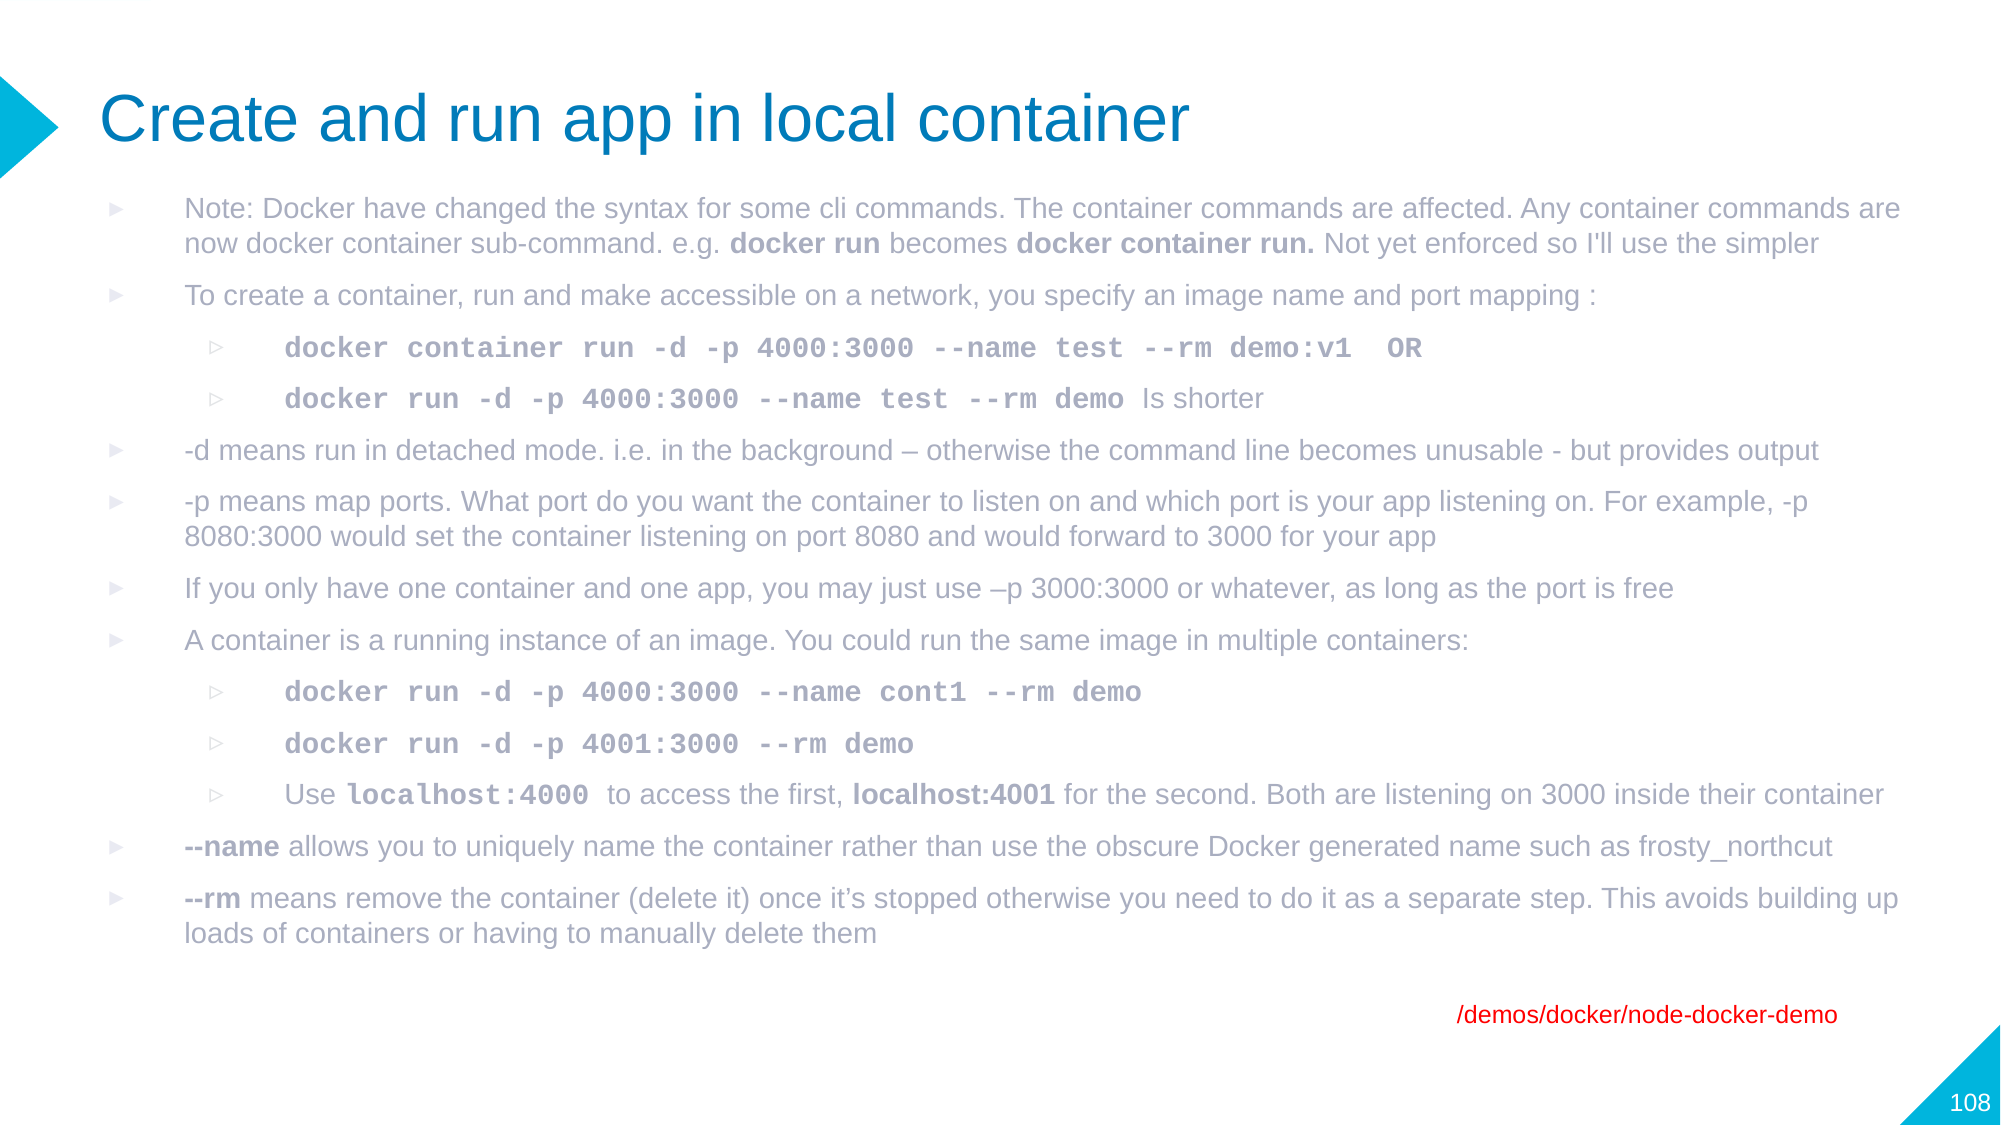

# Create and run app in local container
Note: Docker have changed the syntax for some cli commands. The container commands are affected. Any container commands are now docker container sub-command. e.g. docker run becomes docker container run. Not yet enforced so I'll use the simpler
To create a container, run and make accessible on a network, you specify an image name and port mapping :
docker container run -d -p 4000:3000 --name test --rm demo:v1  OR
docker run -d -p 4000:3000 --name test --rm demo Is shorter
-d means run in detached mode. i.e. in the background – otherwise the command line becomes unusable - but provides output
-p means map ports. What port do you want the container to listen on and which port is your app listening on. For example, -p 8080:3000 would set the container listening on port 8080 and would forward to 3000 for your app
If you only have one container and one app, you may just use –p 3000:3000 or whatever, as long as the port is free
A container is a running instance of an image. You could run the same image in multiple containers:
docker run -d -p 4000:3000 --name cont1 --rm demo
docker run -d -p 4001:3000 --rm demo
Use localhost:4000 to access the first, localhost:4001 for the second. Both are listening on 3000 inside their container
--name allows you to uniquely name the container rather than use the obscure Docker generated name such as frosty_northcut
--rm means remove the container (delete it) once it’s stopped otherwise you need to do it as a separate step. This avoids building up loads of containers or having to manually delete them

/demos/docker/node-docker-demo
108